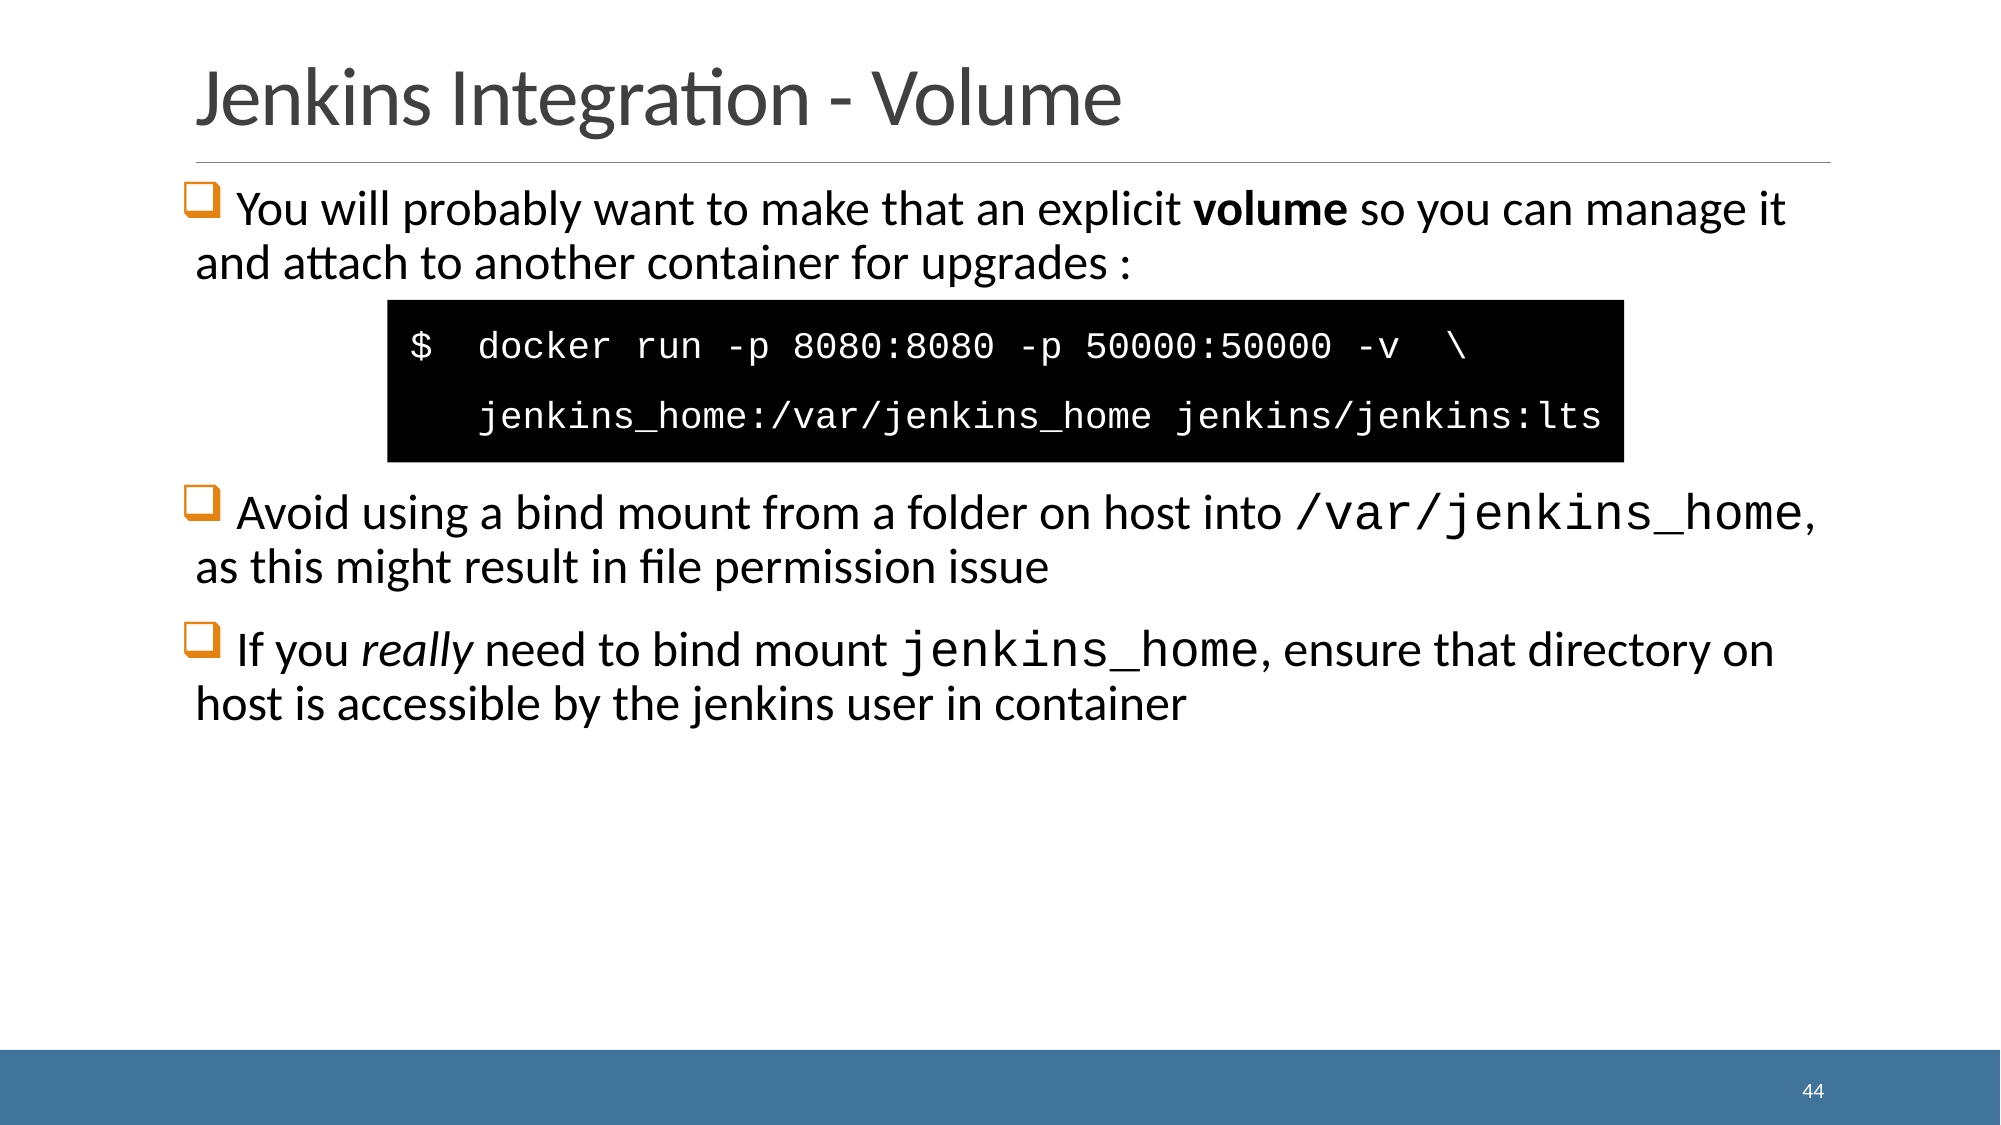

# Jenkins Integration - Volume
 You will probably want to make that an explicit volume so you can manage it and attach to another container for upgrades :

 Avoid using a bind mount from a folder on host into /var/jenkins_home, as this might result in file permission issue
 If you really need to bind mount jenkins_home, ensure that directory on host is accessible by the jenkins user in container

 $  docker run -p 8080:8080 -p 50000:50000 -v  \
    jenkins_home:/var/jenkins_home jenkins/jenkins:lts

44